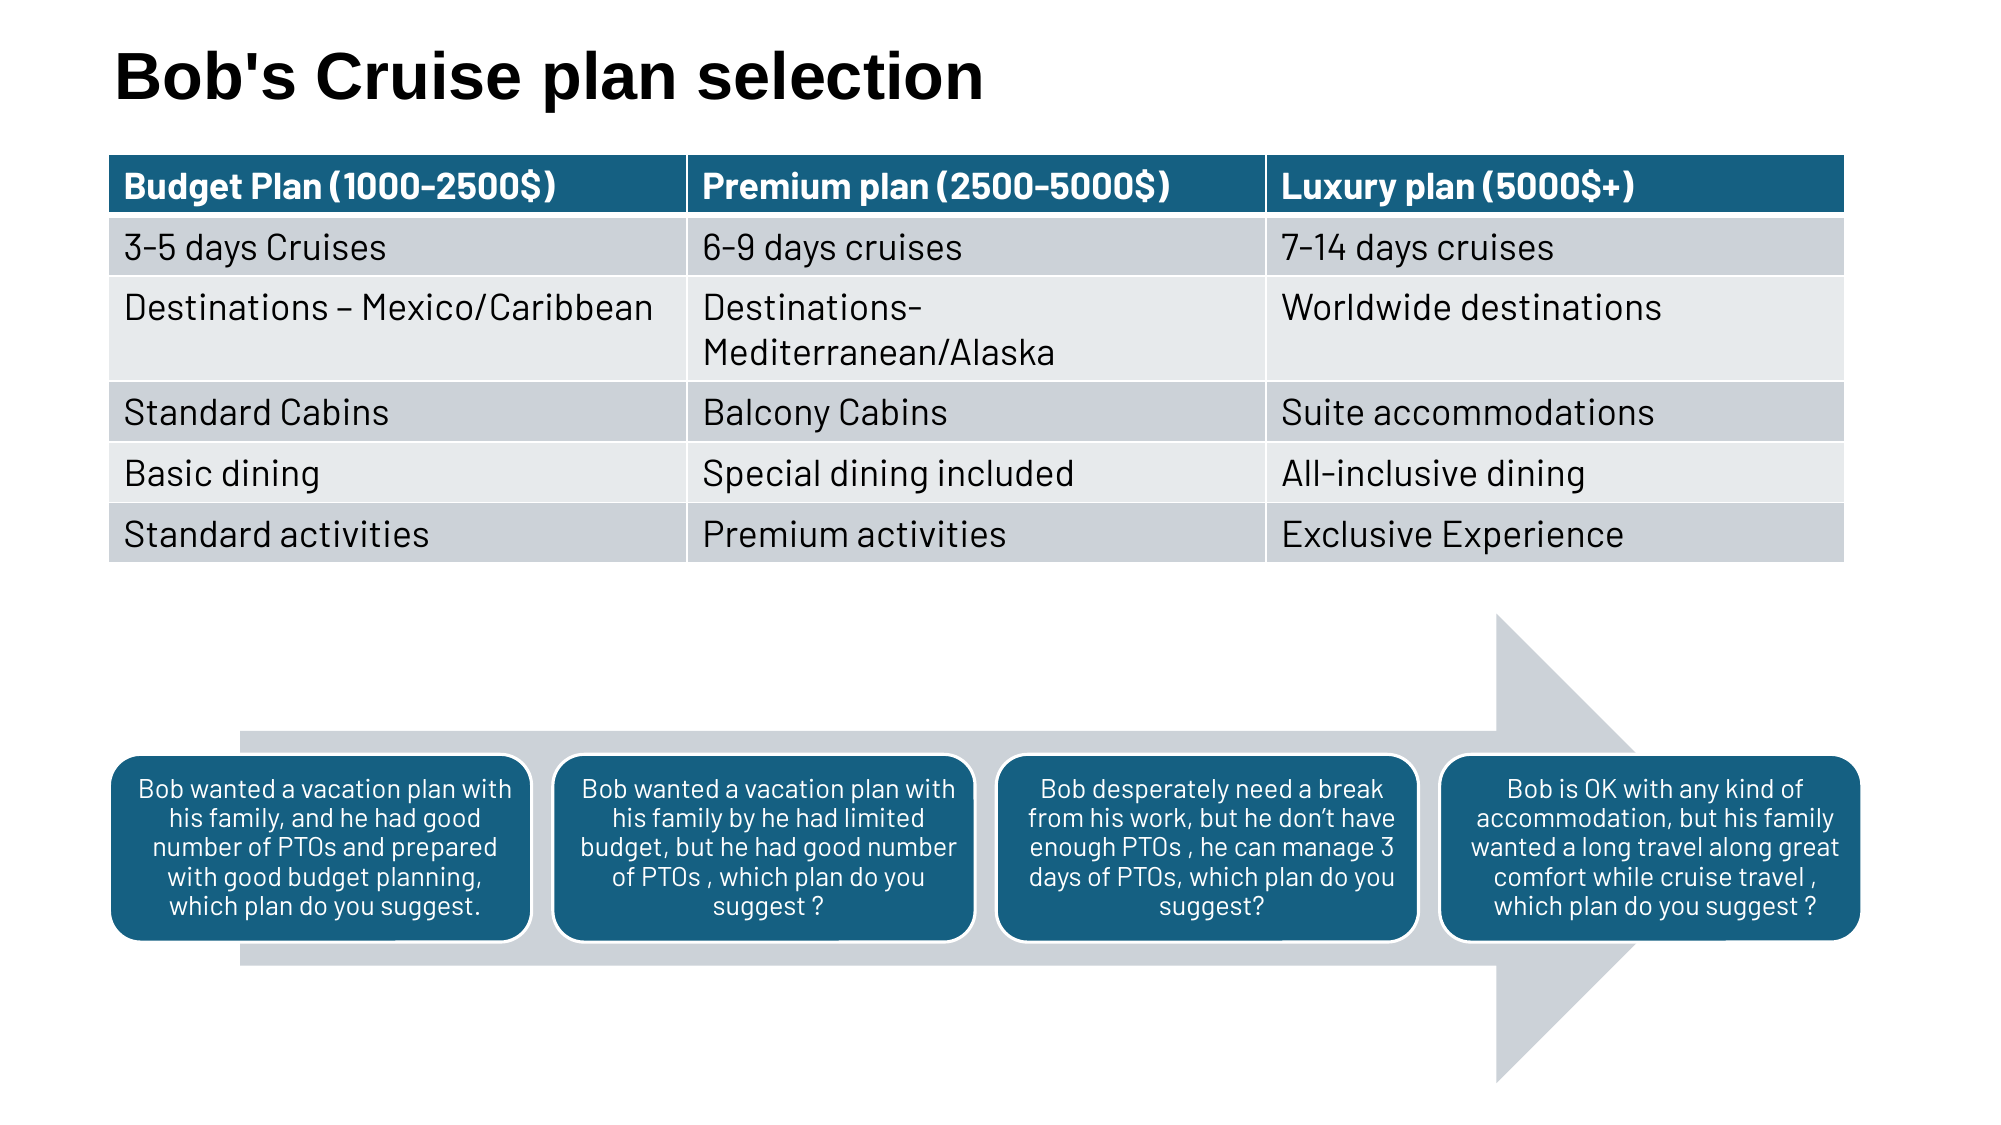

Bob's Cruise plan selection

| Budget Plan (1000-2500$) | Premium plan (2500-5000$) | Luxury plan (5000$+) |
| --- | --- | --- |
| 3-5 days Cruises | 6-9 days cruises | 7-14 days cruises |
| Destinations – Mexico/Caribbean | Destinations- Mediterranean/Alaska | Worldwide destinations |
| Standard Cabins | Balcony Cabins | Suite accommodations |
| Basic dining | Special dining included | All-inclusive dining |
| Standard activities | Premium activities | Exclusive Experience |

Bob wanted a vacation plan with his family, and he had good number of PTOs and prepared with good budget planning, which plan do you suggest.
Bob wanted a vacation plan with his family by he had limited budget, but he had good number of PTOs , which plan do you suggest ?
Bob desperately need a break from his work, but he don’t have enough PTOs , he can manage 3 days of PTOs, which plan do you suggest?
Bob is OK with any kind of accommodation, but his family wanted a long travel along great comfort while cruise travel , which plan do you suggest ?